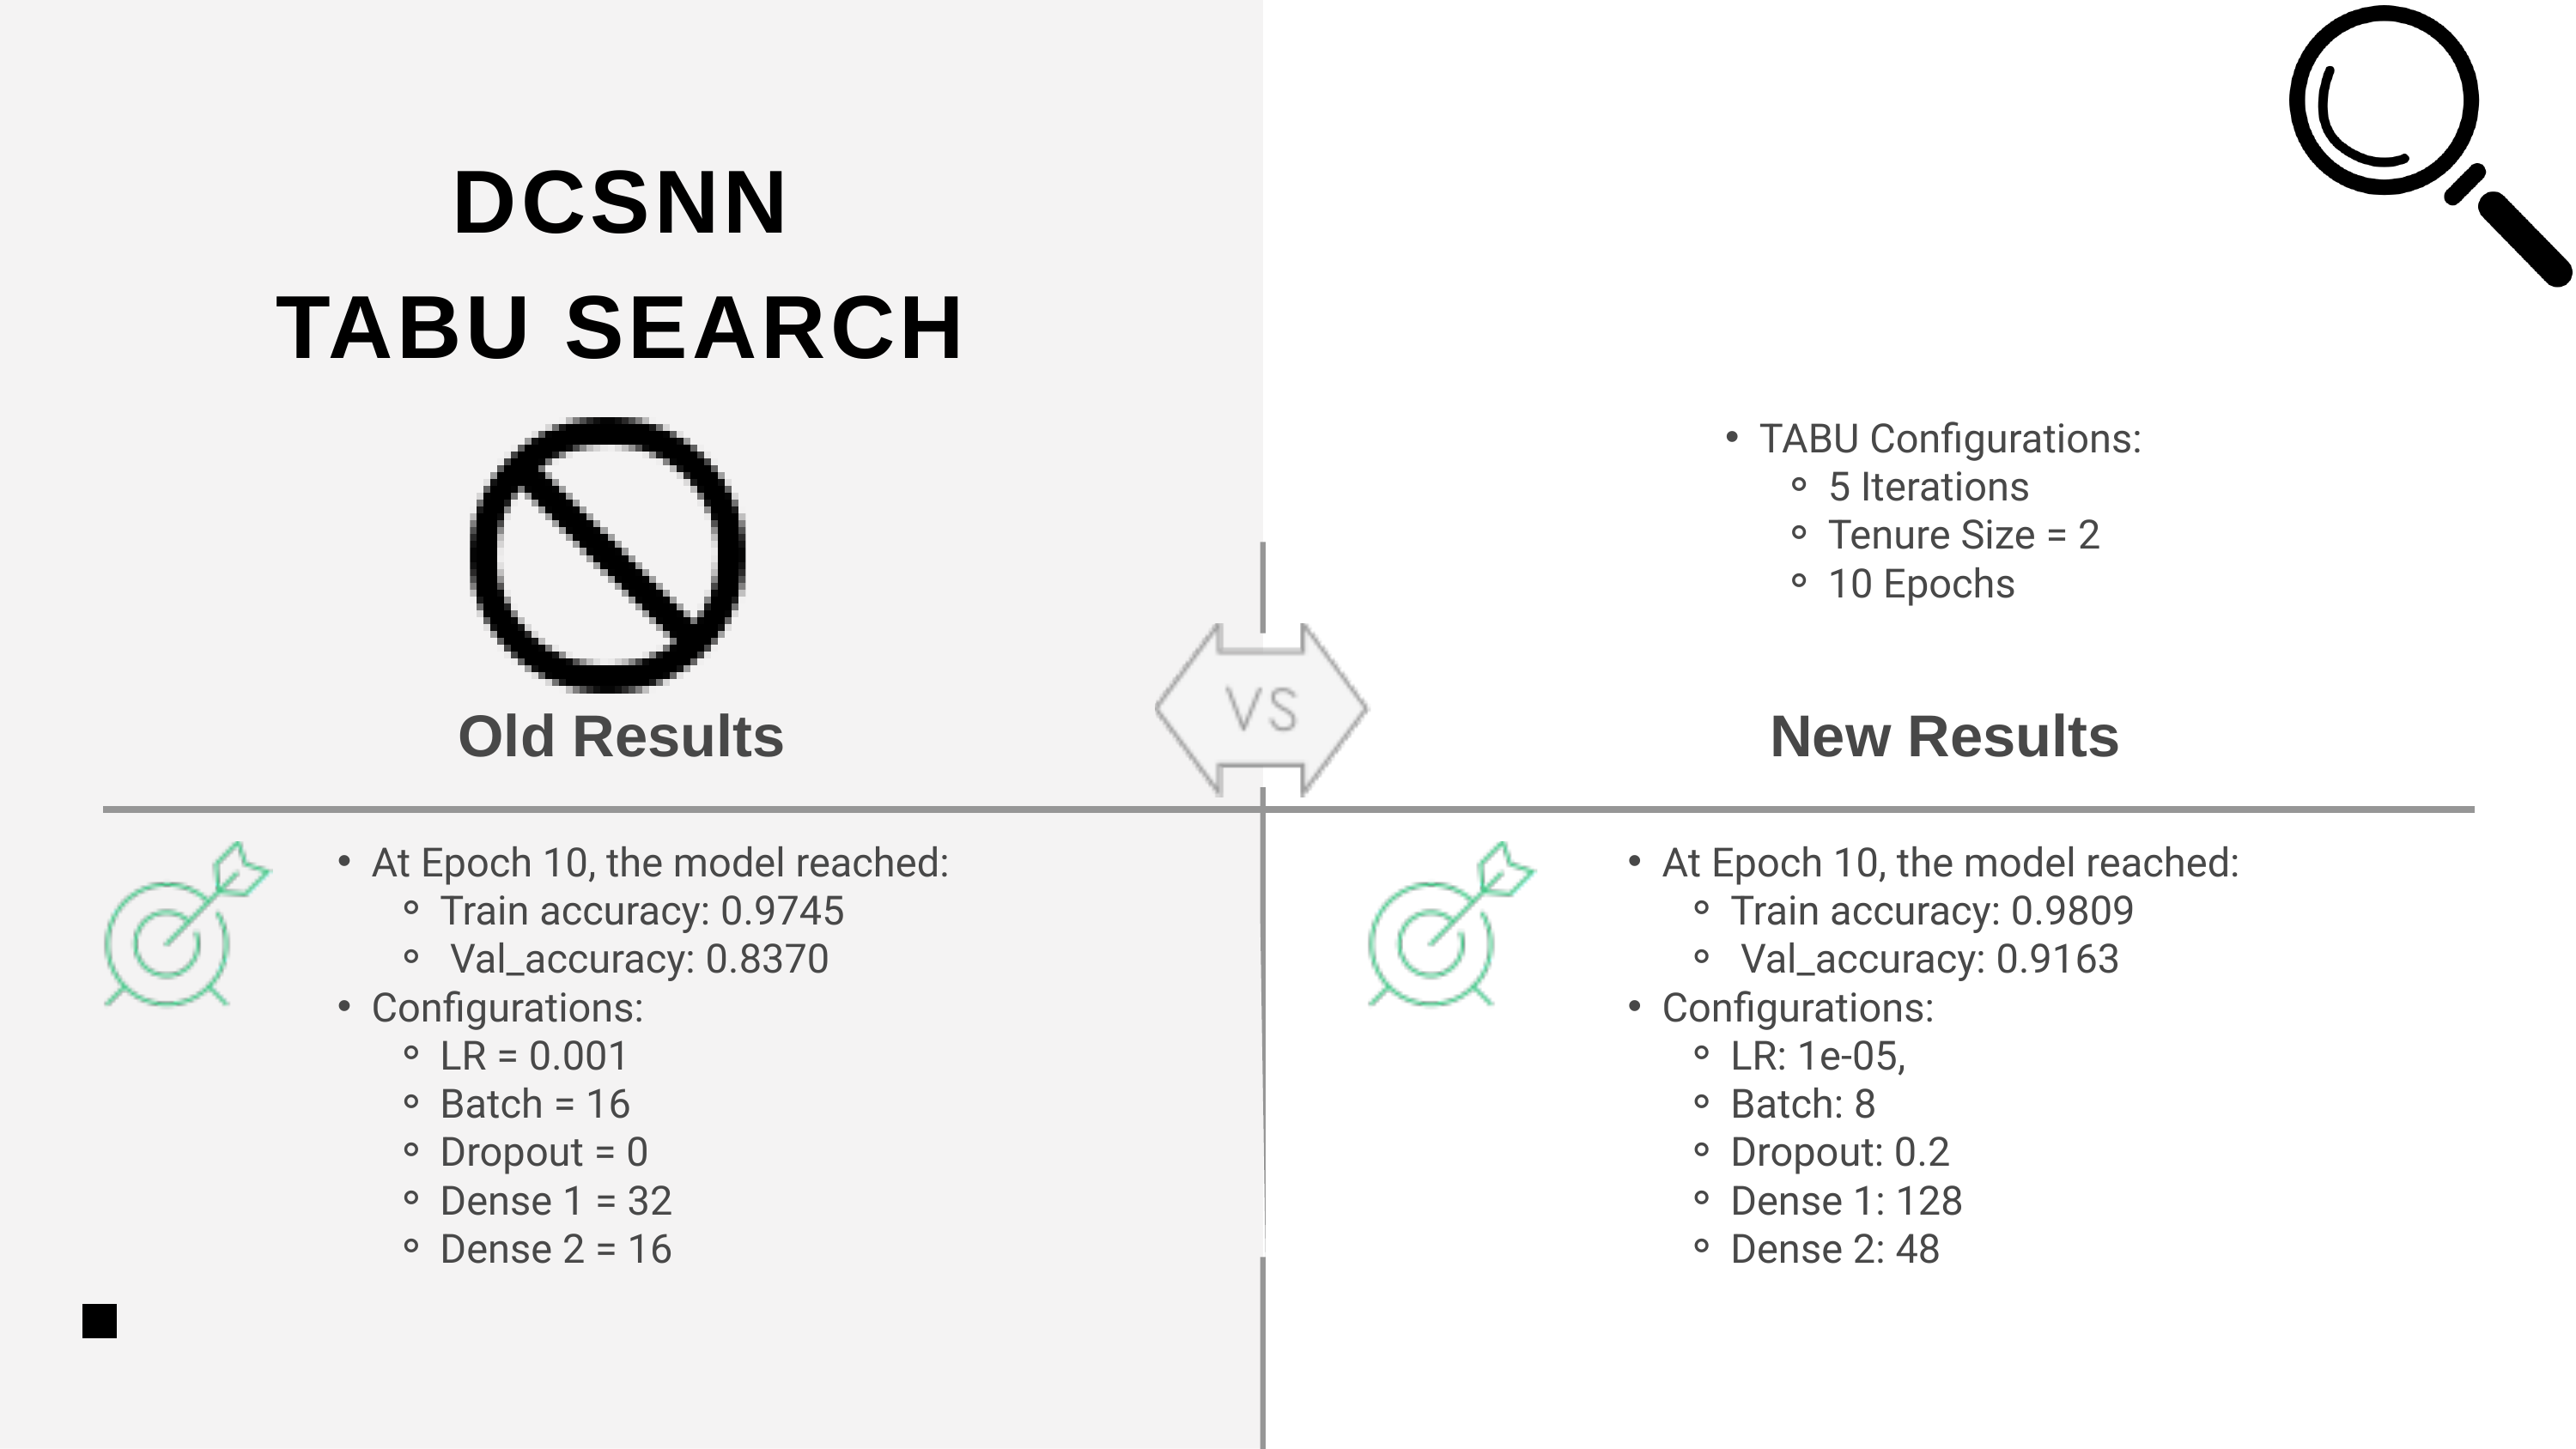

DCSNN
TABU SEARCH

TABU Configurations:
5 Iterations
Tenure Size = 2
10 Epochs

Old Results

New Results

At Epoch 10, the model reached:
Train accuracy: 0.9745
 Val_accuracy: 0.8370
Configurations:
LR = 0.001
Batch = 16
Dropout = 0
Dense 1 = 32
Dense 2 = 16

At Epoch 10, the model reached:
Train accuracy: 0.9809
 Val_accuracy: 0.9163
Configurations:
LR: 1e-05,
Batch: 8
Dropout: 0.2
Dense 1: 128
Dense 2: 48